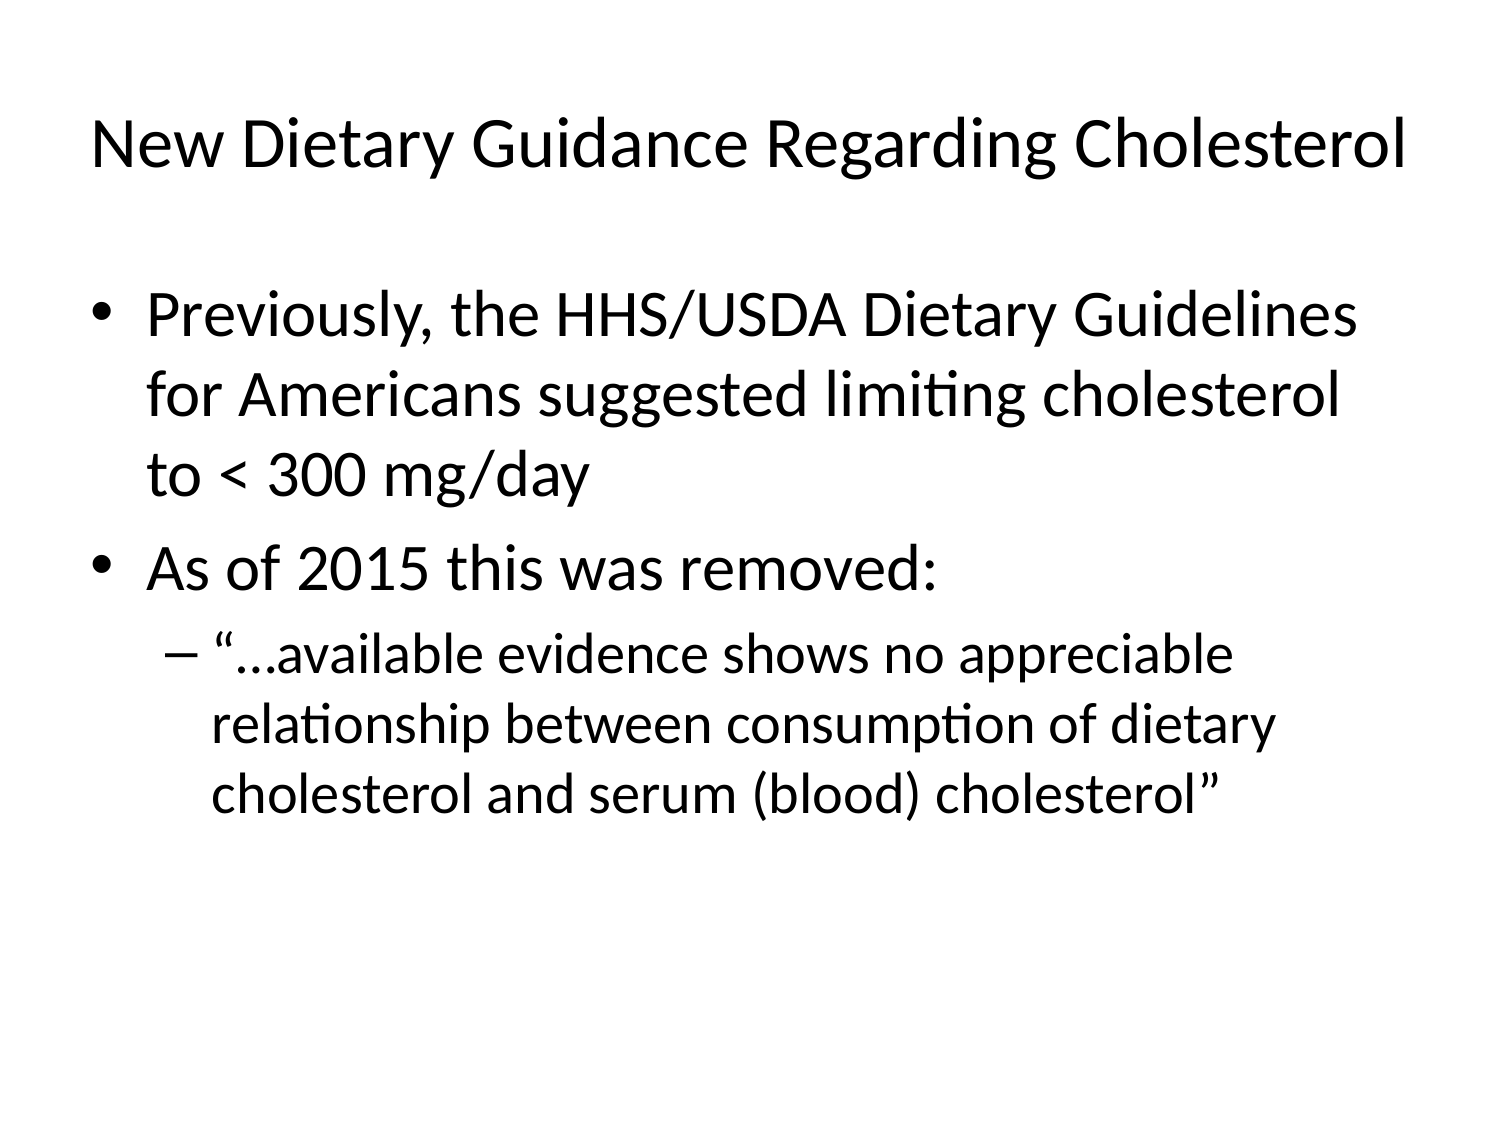

# New Dietary Guidance Regarding Cholesterol
Previously, the HHS/USDA Dietary Guidelines for Americans suggested limiting cholesterol to < 300 mg/day
As of 2015 this was removed:
“…available evidence shows no appreciable relationship between consumption of dietary cholesterol and serum (blood) cholesterol”